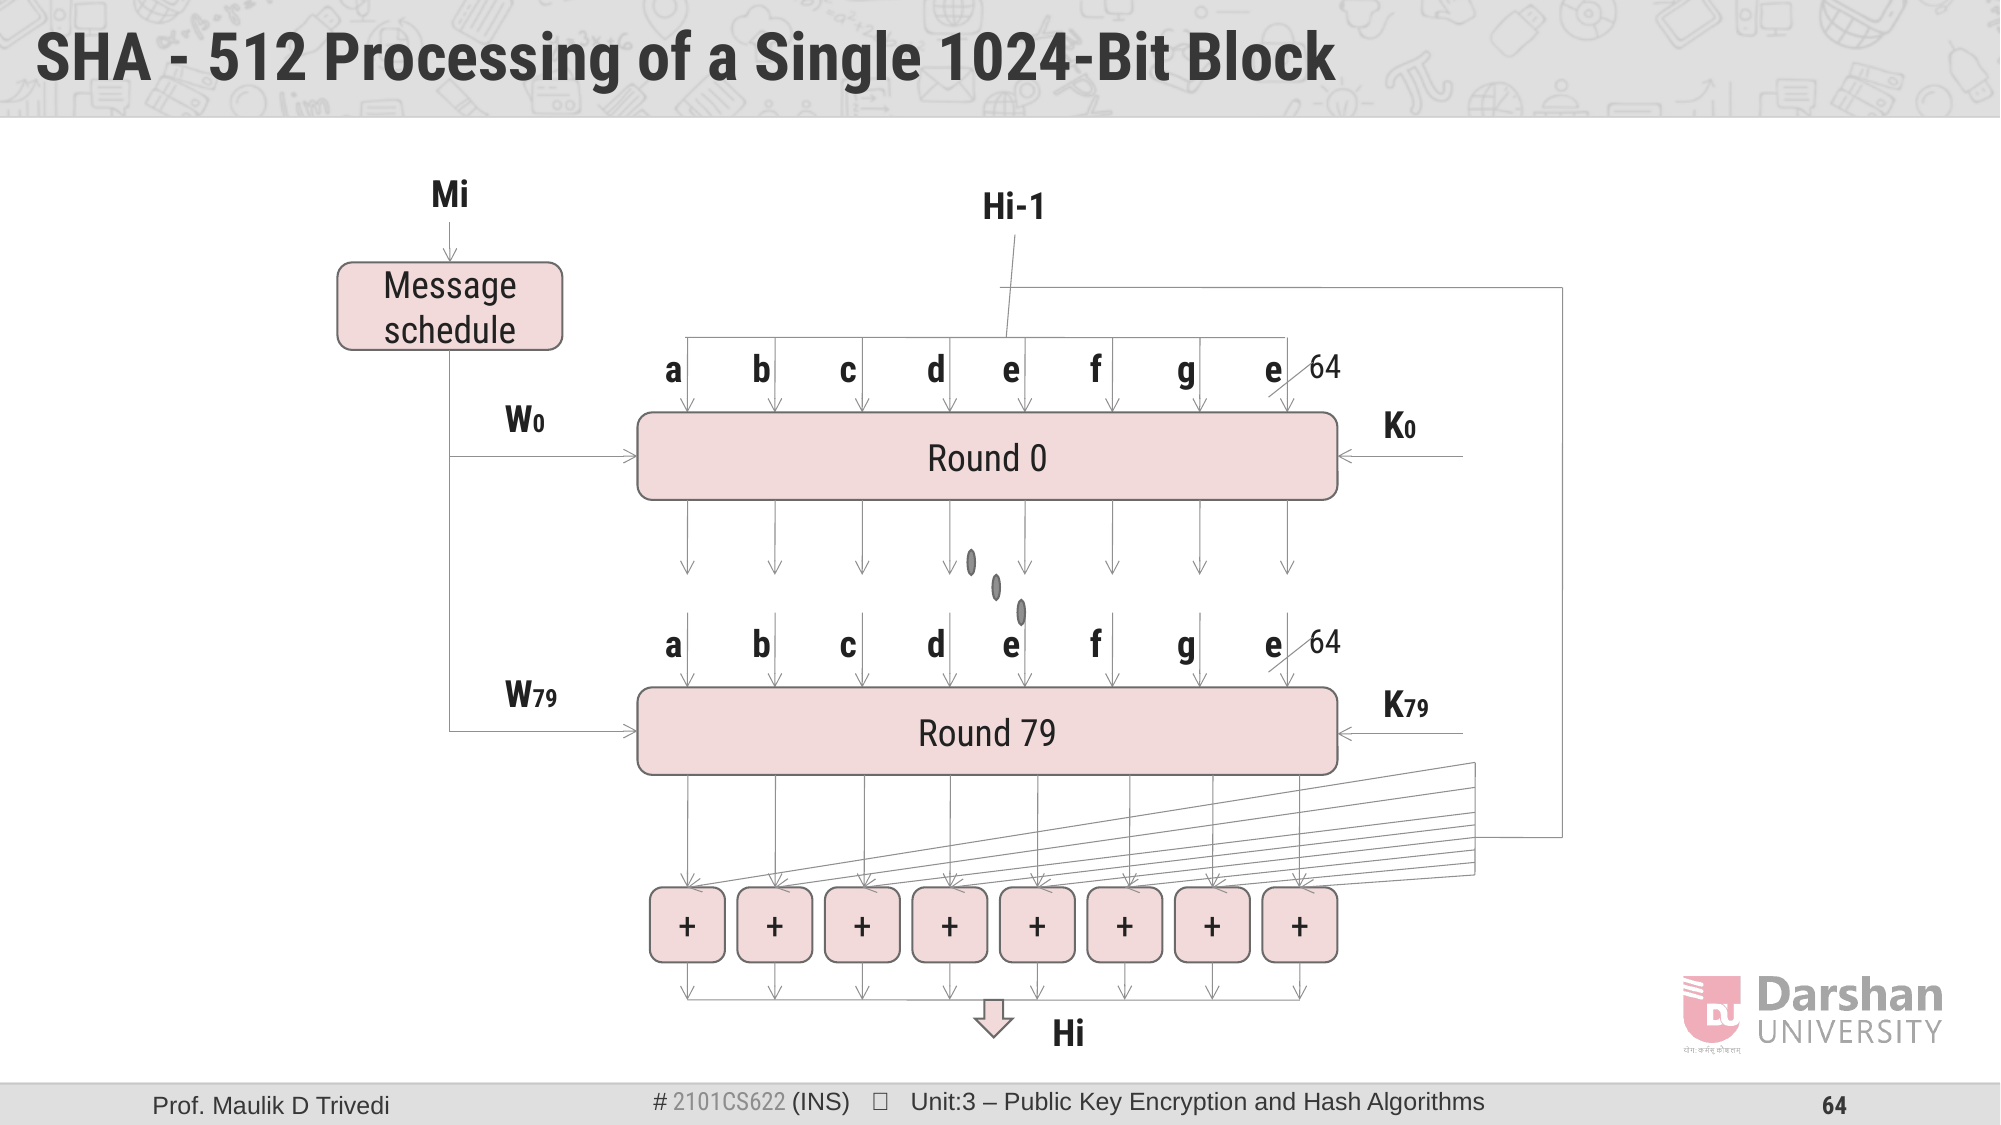

# SHA - 512 Processing of a Single 1024-Bit Block

Mi
Hi-1
Message schedule
a
b
c
d
e
f
g
e
64
W0
K0
Round 0

a
b
c
d
e
f
g
e
64
W79
K79
Round 79
+
+
+
+
+
+
+
+

Hi